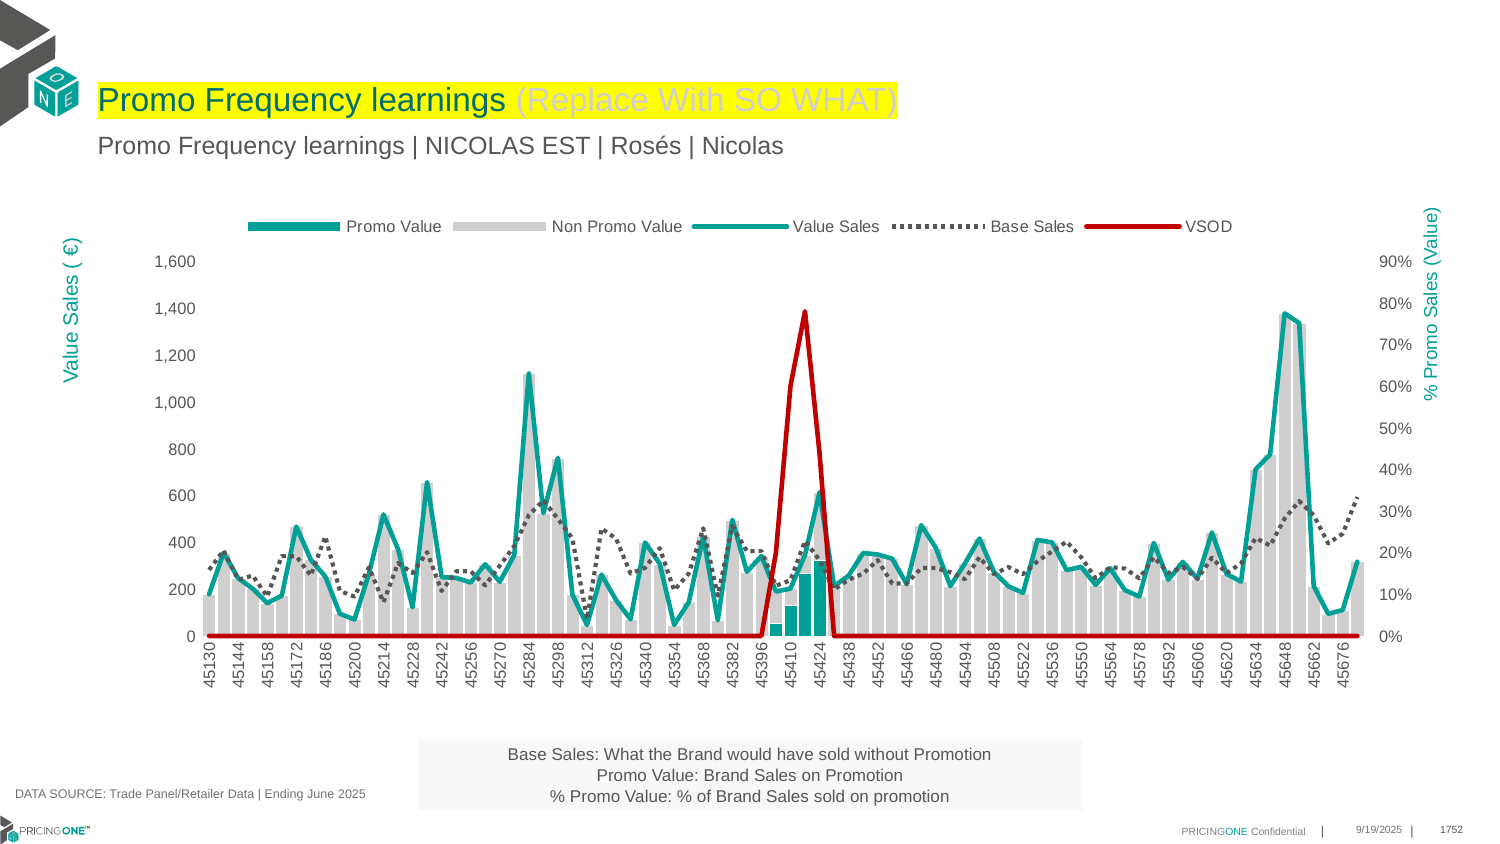

# Promo Frequency learnings (Replace With SO WHAT)
Promo Frequency learnings | NICOLAS EST | Rosés | Nicolas

### Chart

| Category | Promo Value | Non Promo Value | Value Sales | Base Sales | VSOD |
|---|---|---|---|---|---|
| 45130.0 | 0.0 | 178.0 | 178.0 | 282.0 | 0.0 |
| 45137.0 | 0.0 | 355.0 | 355.0 | 365.0 | 0.0 |
| 45144.0 | 0.0 | 247.0 | 247.0 | 240.0 | 0.0 |
| 45151.0 | 0.0 | 202.0 | 202.0 | 258.0 | 0.0 |
| 45158.0 | 0.0 | 140.0 | 140.0 | 168.0 | 0.0 |
| 45165.0 | 0.0 | 172.0 | 172.0 | 341.0 | 0.0 |
| 45172.0 | 0.0 | 467.0 | 467.0 | 340.0 | 0.0 |
| 45179.0 | 0.0 | 326.0 | 326.0 | 258.0 | 0.0 |
| 45186.0 | 0.0 | 253.0 | 253.0 | 425.0 | 0.0 |
| 45193.0 | 0.0 | 95.0 | 95.0 | 192.0 | 0.0 |
| 45200.0 | 0.0 | 70.0 | 70.0 | 168.0 | 0.0 |
| 45207.0 | 0.0 | 266.0 | 266.0 | 293.0 | 0.0 |
| 45214.0 | 0.0 | 519.0 | 519.0 | 144.0 | 0.0 |
| 45221.0 | 0.0 | 370.0 | 370.0 | 311.0 | 0.0 |
| 45228.0 | 0.0 | 122.0 | 122.0 | 269.0 | 0.0 |
| 45235.0 | 0.0 | 657.0 | 657.0 | 358.0 | 0.0 |
| 45242.0 | 0.0 | 251.0 | 251.0 | 192.0 | 0.0 |
| 45249.0 | 0.0 | 248.0 | 248.0 | 276.0 | 0.0 |
| 45256.0 | 0.0 | 228.0 | 228.0 | 276.0 | 0.0 |
| 45263.0 | 0.0 | 306.0 | 306.0 | 216.0 | 0.0 |
| 45270.0 | 0.0 | 231.0 | 231.0 | 300.0 | 0.0 |
| 45277.0 | 0.0 | 346.0 | 346.0 | 384.0 | 0.0 |
| 45284.0 | 0.0 | 1121.0 | 1121.0 | 516.0 | 0.0 |
| 45291.0 | 0.0 | 524.0 | 524.0 | 579.0 | 0.0 |
| 45298.0 | 0.0 | 761.0 | 761.0 | 500.0 | 0.0 |
| 45305.0 | 0.0 | 176.0 | 176.0 | 416.0 | 0.0 |
| 45312.0 | 0.0 | 47.0 | 47.0 | 72.0 | 0.0 |
| 45319.0 | 0.0 | 262.0 | 262.0 | 459.0 | 0.0 |
| 45326.0 | 0.0 | 153.0 | 153.0 | 416.0 | 0.0 |
| 45333.0 | 0.0 | 71.0 | 71.0 | 267.0 | 0.0 |
| 45340.0 | 0.0 | 399.0 | 399.0 | 291.0 | 0.0 |
| 45347.0 | 0.0 | 308.0 | 308.0 | 375.0 | 0.0 |
| 45354.0 | 0.0 | 47.0 | 47.0 | 195.0 | 0.0 |
| 45361.0 | 0.0 | 144.0 | 144.0 | 267.0 | 0.0 |
| 45368.0 | 0.0 | 424.0 | 424.0 | 460.0 | 0.0 |
| 45375.0 | 0.0 | 67.0 | 67.0 | 172.0 | 0.0 |
| 45382.0 | 0.0 | 496.0 | 496.0 | 470.0 | 0.0 |
| 45389.0 | 0.0 | 274.0 | 274.0 | 362.0 | 0.0 |
| 45396.0 | 0.0 | 341.0 | 341.0 | 362.0 | 0.0 |
| 45403.0 | 52.0 | 138.0 | 190.0 | 214.0 | 0.2 |
| 45410.0 | 130.0 | 72.0 | 202.0 | 238.0 | 0.6 |
| 45417.0 | 268.0 | 77.0 | 345.0 | 406.0 | 0.78 |
| 45424.0 | 322.0 | 291.0 | 613.0 | 324.0 | 0.44 |
| 45431.0 | 0.0 | 213.0 | 213.0 | 198.0 | 0.0 |
| 45438.0 | 0.0 | 257.0 | 257.0 | 240.0 | 0.0 |
| 45445.0 | 0.0 | 354.0 | 354.0 | 266.0 | 0.0 |
| 45452.0 | 0.0 | 348.0 | 348.0 | 324.0 | 0.0 |
| 45459.0 | 0.0 | 330.0 | 330.0 | 224.0 | 0.0 |
| 45466.0 | 0.0 | 221.0 | 221.0 | 224.0 | 0.0 |
| 45473.0 | 0.0 | 473.0 | 473.0 | 290.0 | 0.0 |
| 45480.0 | 0.0 | 376.0 | 376.0 | 290.0 | 0.0 |
| 45487.0 | 0.0 | 213.0 | 213.0 | 272.0 | 0.0 |
| 45494.0 | 0.0 | 309.0 | 309.0 | 242.0 | 0.0 |
| 45501.0 | 0.0 | 416.0 | 416.0 | 336.0 | 0.0 |
| 45508.0 | 0.0 | 273.0 | 273.0 | 264.0 | 0.0 |
| 45515.0 | 0.0 | 212.0 | 212.0 | 294.0 | 0.0 |
| 45522.0 | 0.0 | 184.0 | 184.0 | 264.0 | 0.0 |
| 45529.0 | 0.0 | 410.0 | 410.0 | 319.0 | 0.0 |
| 45536.0 | 0.0 | 399.0 | 399.0 | 361.0 | 0.0 |
| 45543.0 | 0.0 | 281.0 | 281.0 | 403.0 | 0.0 |
| 45550.0 | 0.0 | 295.0 | 295.0 | 336.0 | 0.0 |
| 45557.0 | 0.0 | 218.0 | 218.0 | 246.0 | 0.0 |
| 45564.0 | 0.0 | 289.0 | 289.0 | 294.0 | 0.0 |
| 45571.0 | 0.0 | 196.0 | 196.0 | 288.0 | 0.0 |
| 45578.0 | 0.0 | 168.0 | 168.0 | 246.0 | 0.0 |
| 45585.0 | 0.0 | 397.0 | 397.0 | 336.0 | 0.0 |
| 45592.0 | 0.0 | 240.0 | 240.0 | 269.0 | 0.0 |
| 45599.0 | 0.0 | 316.0 | 316.0 | 294.0 | 0.0 |
| 45606.0 | 0.0 | 244.0 | 244.0 | 244.0 | 0.0 |
| 45613.0 | 0.0 | 442.0 | 442.0 | 334.0 | 0.0 |
| 45620.0 | 0.0 | 265.0 | 265.0 | 268.0 | 0.0 |
| 45627.0 | 0.0 | 232.0 | 232.0 | 310.0 | 0.0 |
| 45634.0 | 0.0 | 711.0 | 711.0 | 418.0 | 0.0 |
| 45641.0 | 0.0 | 776.0 | 776.0 | 386.0 | 0.0 |
| 45648.0 | 0.0 | 1378.0 | 1378.0 | 501.0 | 0.0 |
| 45655.0 | 0.0 | 1336.0 | 1336.0 | 576.0 | 0.0 |
| 45662.0 | 0.0 | 213.0 | 213.0 | 516.0 | 0.0 |
| 45669.0 | 0.0 | 94.0 | 94.0 | 395.0 | 0.0 |
| 45676.0 | 0.0 | 111.0 | 111.0 | 437.0 | 0.0 |
| 45683.0 | 0.0 | 317.0 | 317.0 | 593.0 | 0.0 |
% Promo Sales (Value)
Value Sales ( €)
Base Sales: What the Brand would have sold without Promotion
Promo Value: Brand Sales on Promotion
% Promo Value: % of Brand Sales sold on promotion
DATA SOURCE: Trade Panel/Retailer Data | Ending June 2025

9/19/2025
1752